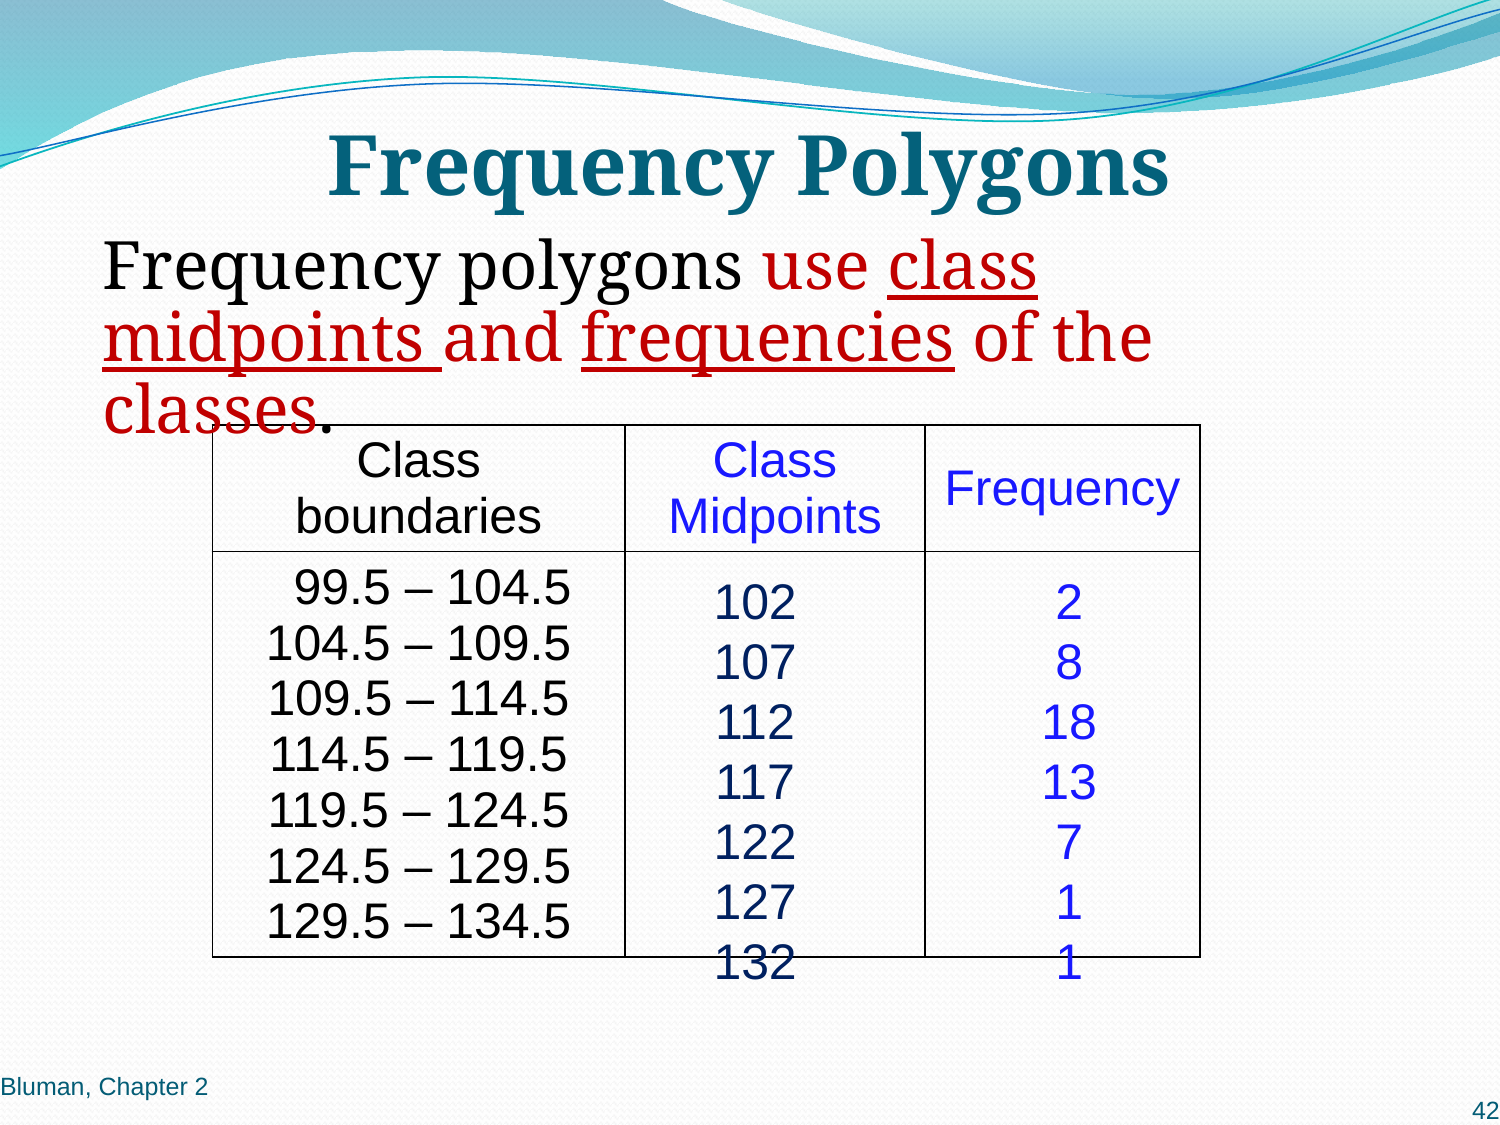

# Frequency Polygons
Frequency polygons use class midpoints and frequencies of the classes.
| Class boundaries | Class Midpoints | Frequency |
| --- | --- | --- |
| 99.5 – 104.5 104.5 – 109.5 109.5 – 114.5 114.5 – 119.5 119.5 – 124.5 124.5 – 129.5 129.5 – 134.5 |  |  |
102
107
112
117
122
127
132
2
8
18
13
7
1
1
Bluman, Chapter 2
42